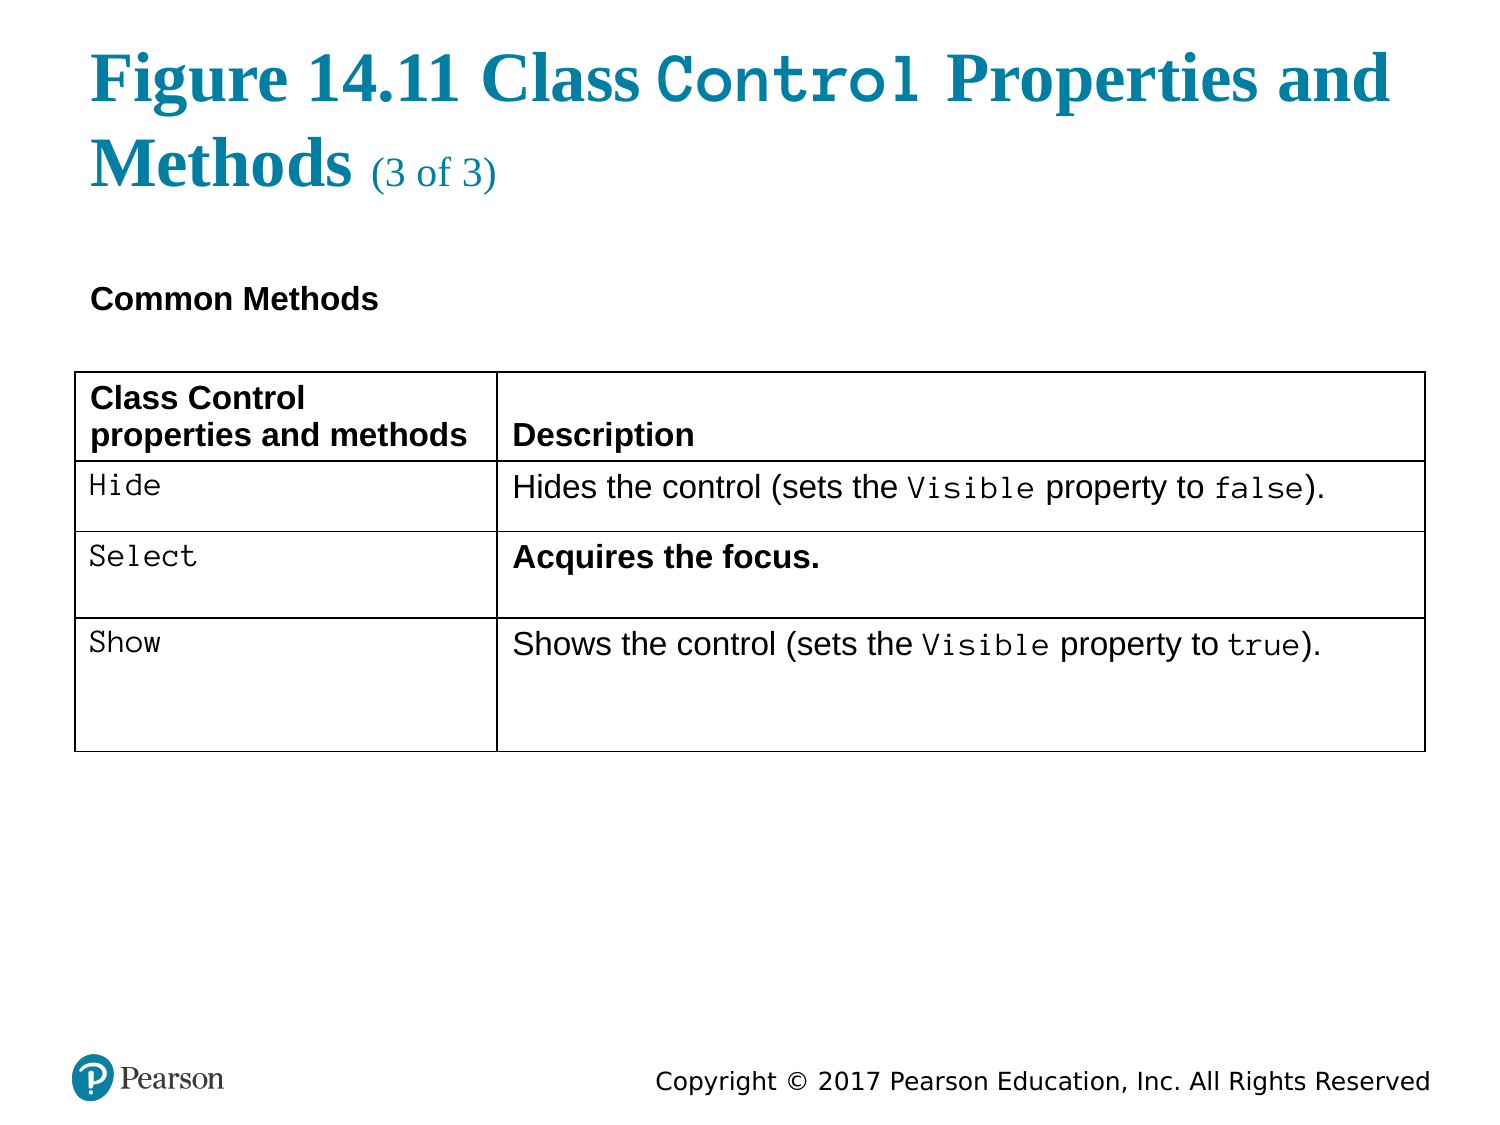

# Figure 14.11 Class Control Properties and Methods (3 of 3)
Common Methods
| Class Control properties and methods | Description |
| --- | --- |
| Hide | Hides the control (sets the Visible property to false). |
| Select | Acquires the focus. |
| Show | Shows the control (sets the Visible property to true). |